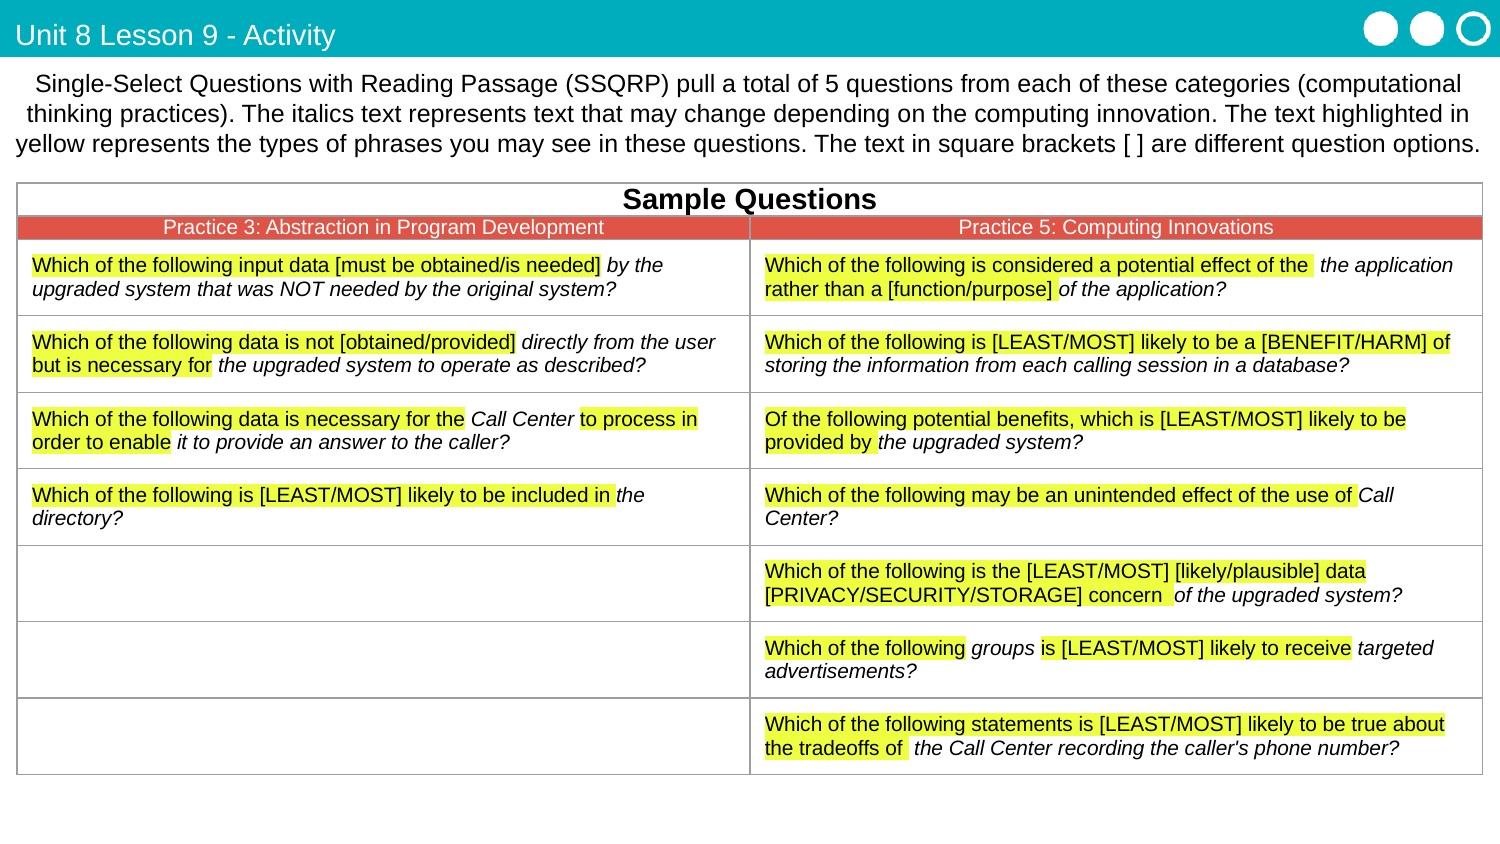

Unit 8 Lesson 9 - Activity
Single-Select Questions with Reading Passage (SSQRP) pull a total of 5 questions from each of these categories (computational thinking practices). The italics text represents text that may change depending on the computing innovation. The text highlighted in yellow represents the types of phrases you may see in these questions. The text in square brackets [ ] are different question options.
| Sample Questions |  |
| --- | --- |
| Practice 3: Abstraction in Program Development | Practice 5: Computing Innovations |
| Which of the following input data [must be obtained/is needed] by the upgraded system that was NOT needed by the original system? | Which of the following is considered a potential effect of the the application rather than a [function/purpose] of the application? |
| Which of the following data is not [obtained/provided] directly from the user but is necessary for the upgraded system to operate as described? | Which of the following is [LEAST/MOST] likely to be a [BENEFIT/HARM] of storing the information from each calling session in a database? |
| Which of the following data is necessary for the Call Center to process in order to enable it to provide an answer to the caller? | Of the following potential benefits, which is [LEAST/MOST] likely to be provided by the upgraded system? |
| Which of the following is [LEAST/MOST] likely to be included in the directory? | Which of the following may be an unintended effect of the use of Call Center? |
|  | Which of the following is the [LEAST/MOST] [likely/plausible] data [PRIVACY/SECURITY/STORAGE] concern of the upgraded system? |
|  | Which of the following groups is [LEAST/MOST] likely to receive targeted advertisements? |
|  | Which of the following statements is [LEAST/MOST] likely to be true about the tradeoffs of the Call Center recording the caller's phone number? |